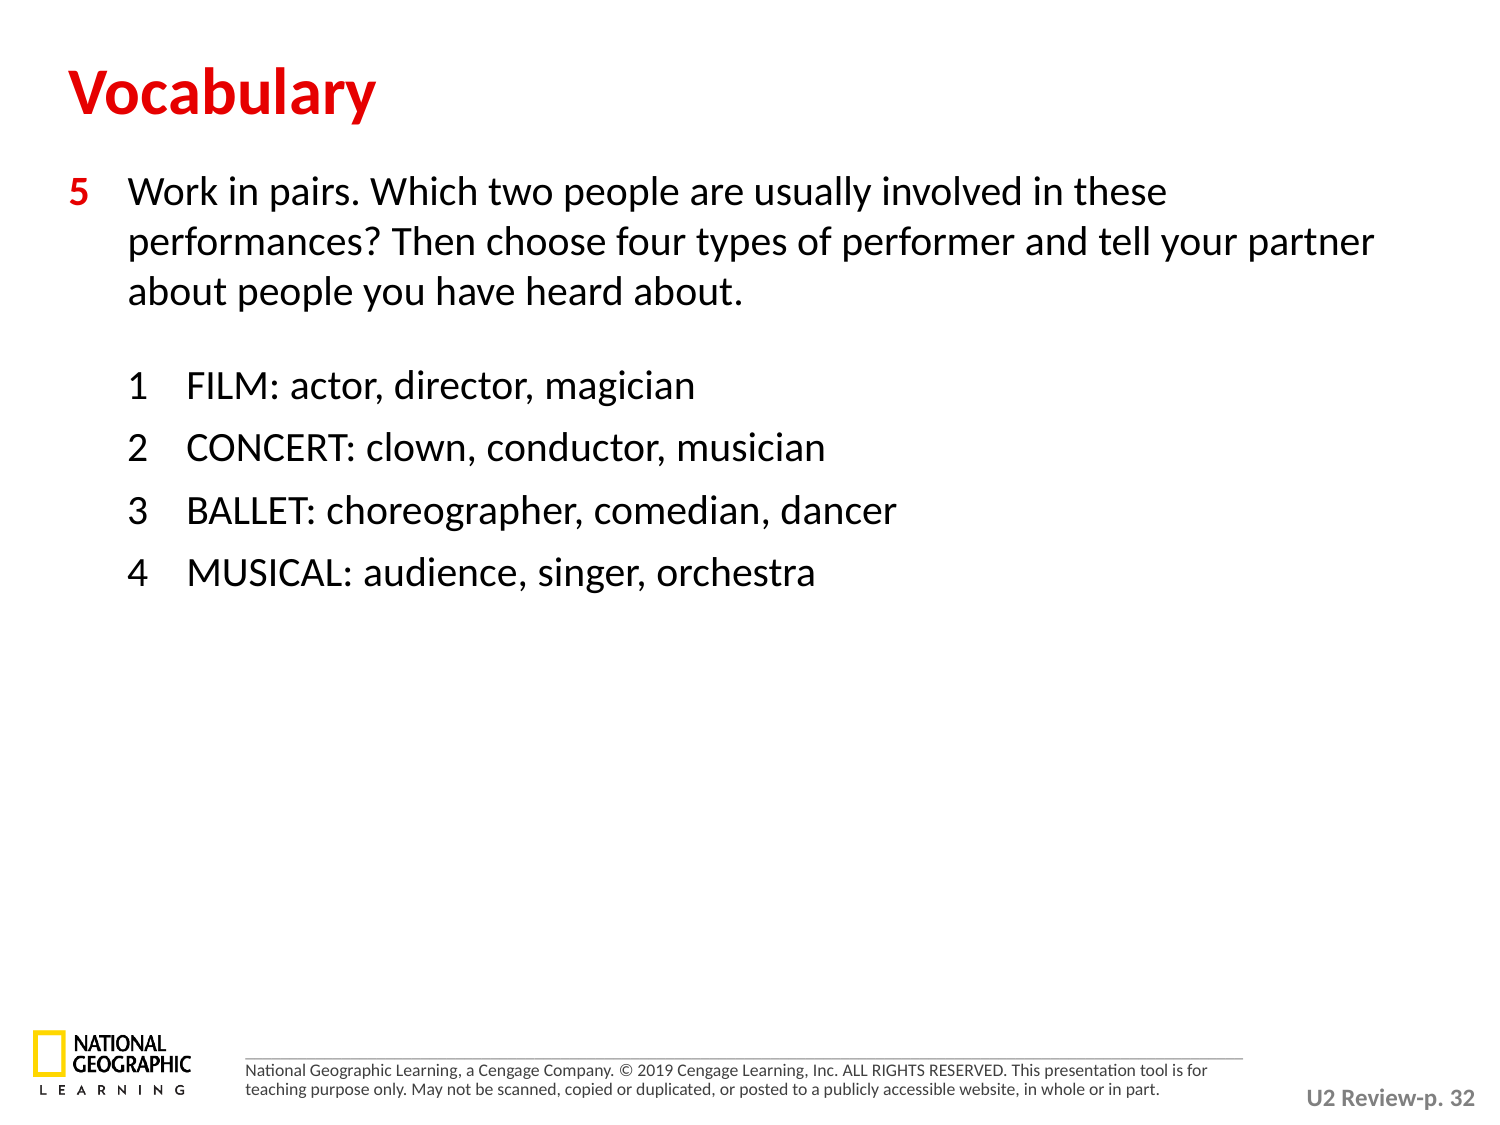

Vocabulary
5 	Work in pairs. Which two people are usually involved in these performances? Then choose four types of performer and tell your partner about people you have heard about.
1 	FILM: actor, director, magician
2 	CONCERT: clown, conductor, musician
3 	BALLET: choreographer, comedian, dancer
4 	MUSICAL: audience, singer, orchestra
U2 Review-p. 32